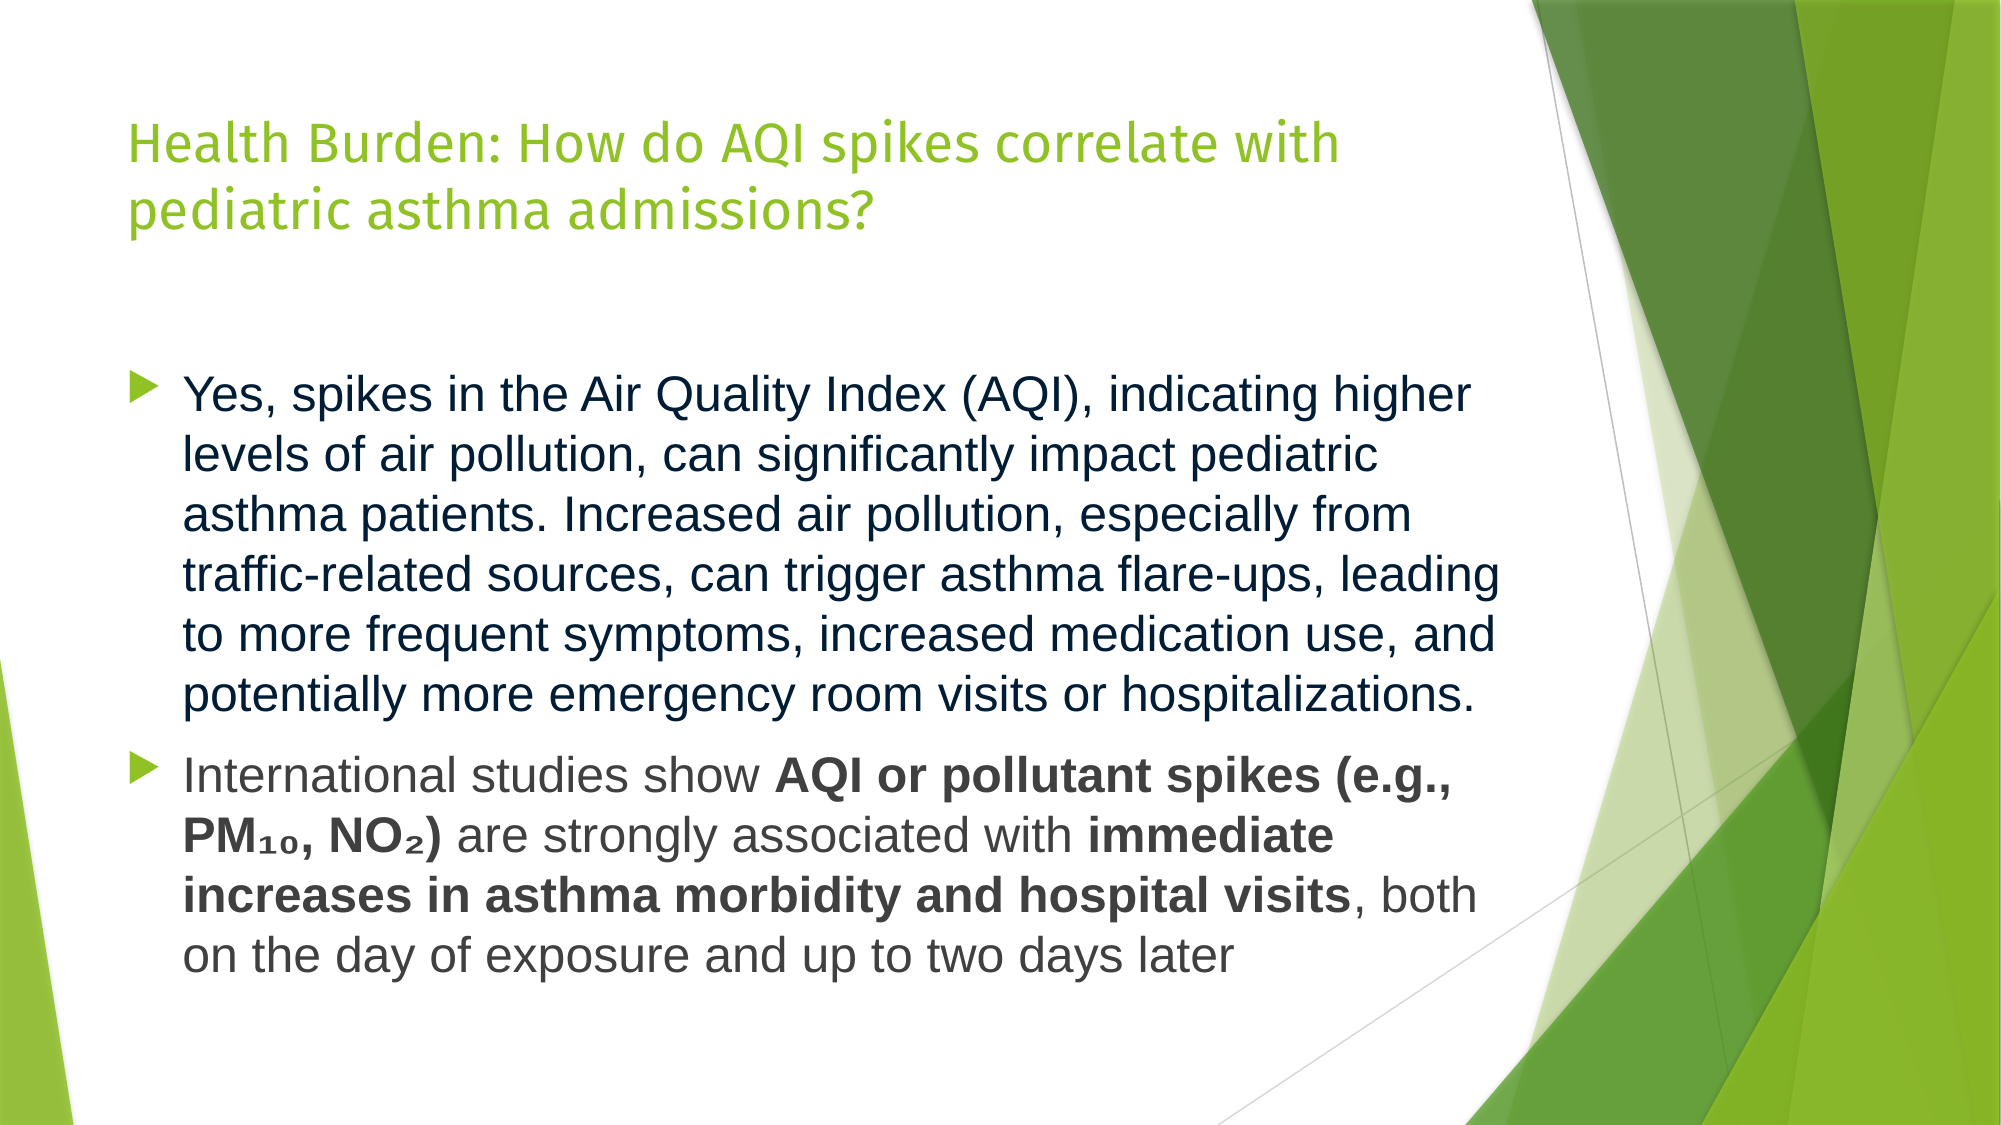

# Health Burden: How do AQI spikes correlate with pediatric asthma admissions?
Yes, spikes in the Air Quality Index (AQI), indicating higher levels of air pollution, can significantly impact pediatric asthma patients. Increased air pollution, especially from traffic-related sources, can trigger asthma flare-ups, leading to more frequent symptoms, increased medication use, and potentially more emergency room visits or hospitalizations.
International studies show AQI or pollutant spikes (e.g., PM₁₀, NO₂) are strongly associated with immediate increases in asthma morbidity and hospital visits, both on the day of exposure and up to two days later